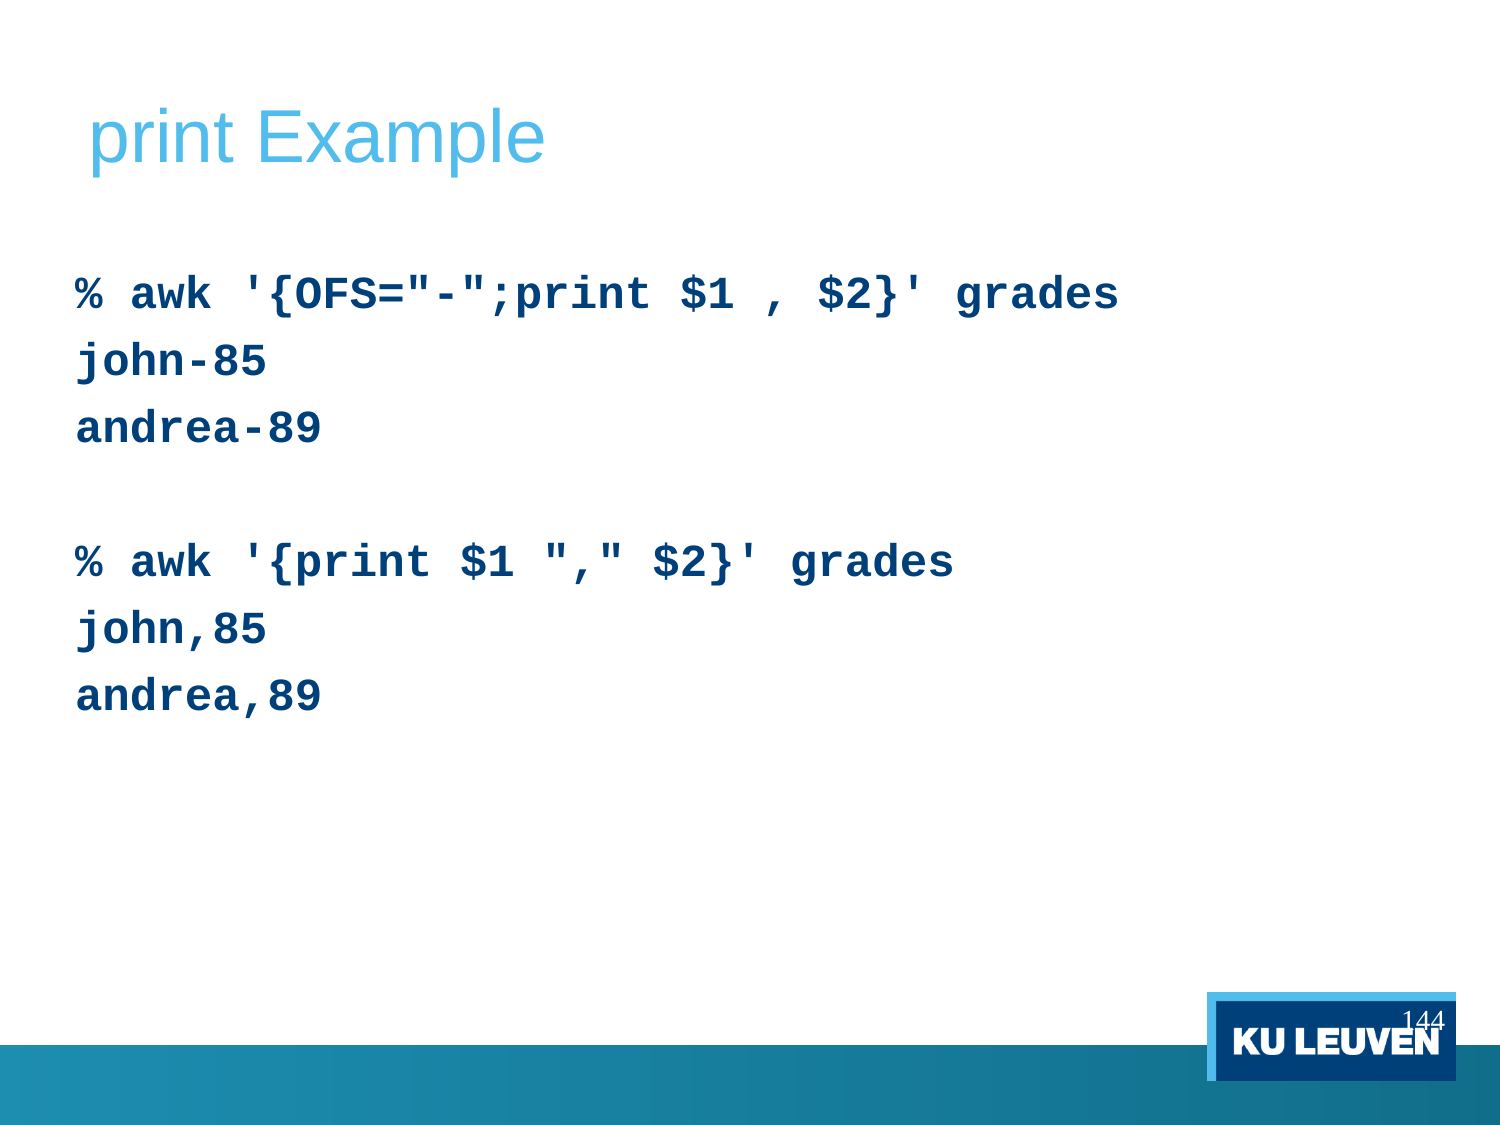

# print Example
% awk '{OFS="-";print $1 , $2}' grades
john-85
andrea-89

% awk '{print $1 "," $2}' grades
john,85
andrea,89

144